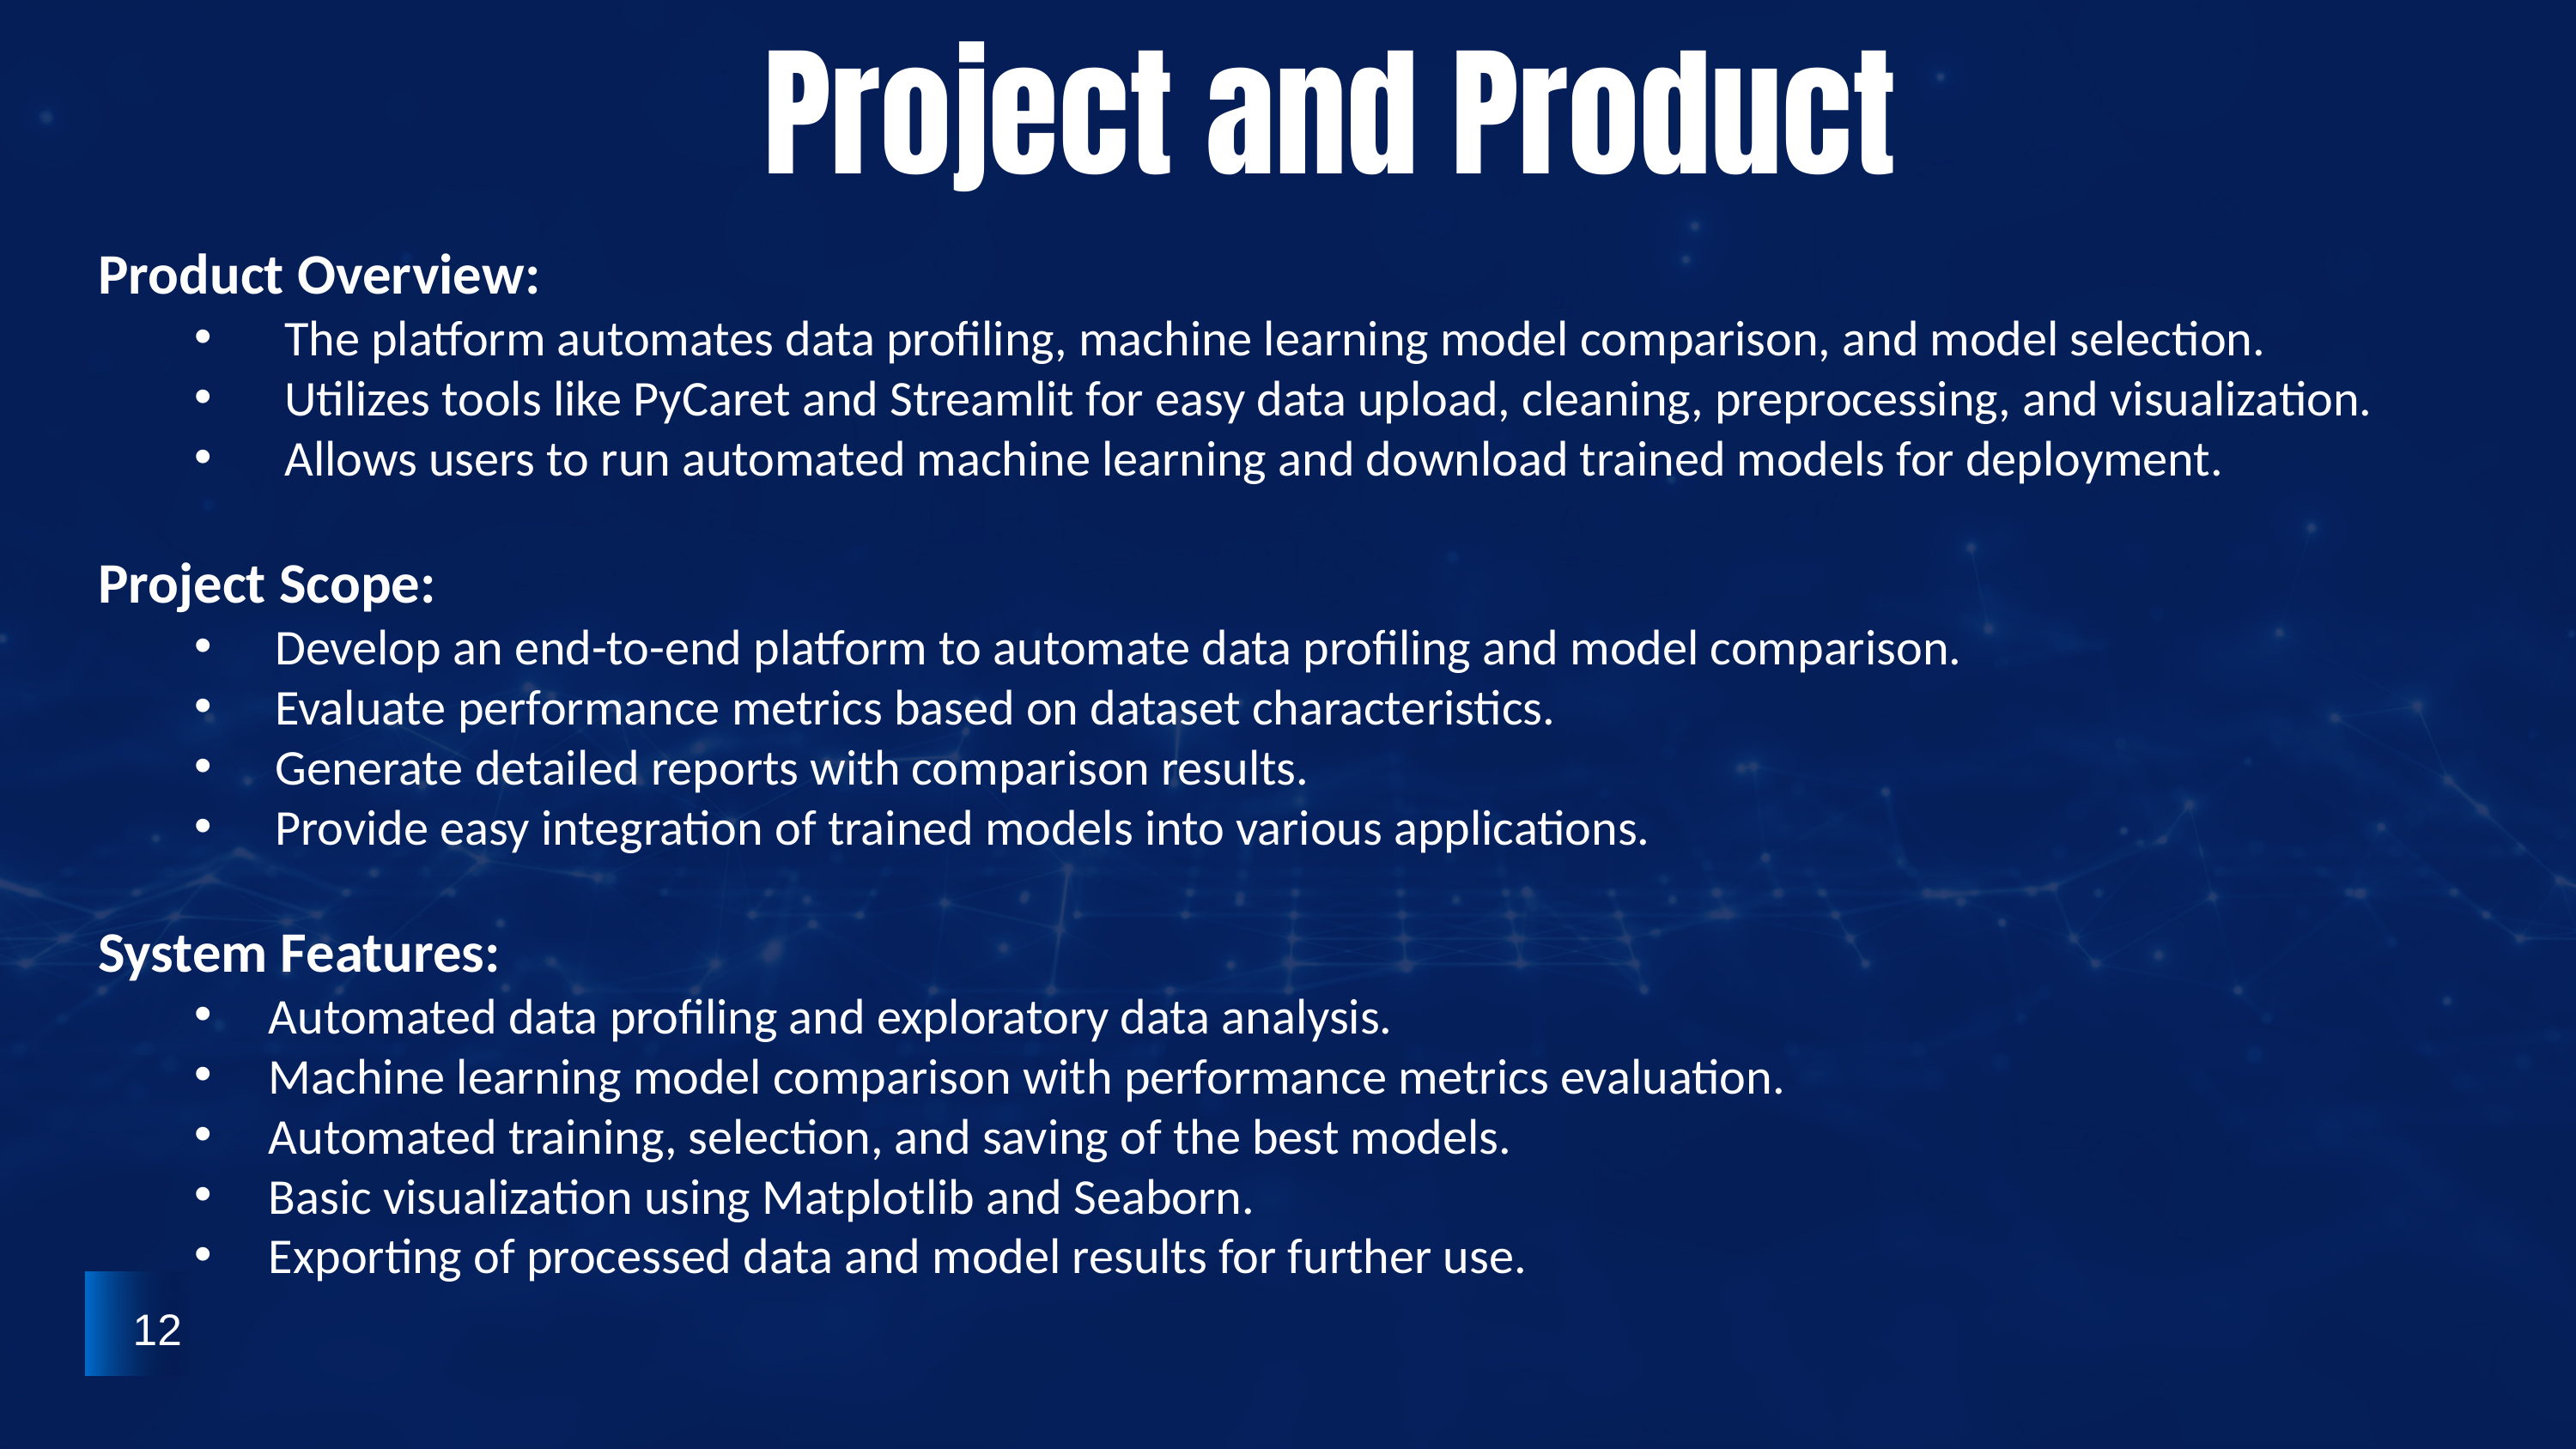

Project and Product
Product Overview:
The platform automates data profiling, machine learning model comparison, and model selection.
Utilizes tools like PyCaret and Streamlit for easy data upload, cleaning, preprocessing, and visualization.
Allows users to run automated machine learning and download trained models for deployment.

Project Scope:
Develop an end-to-end platform to automate data profiling and model comparison.
Evaluate performance metrics based on dataset characteristics.
Generate detailed reports with comparison results.
Provide easy integration of trained models into various applications.

System Features:
Automated data profiling and exploratory data analysis.
Machine learning model comparison with performance metrics evaluation.
Automated training, selection, and saving of the best models.
Basic visualization using Matplotlib and Seaborn.
Exporting of processed data and model results for further use.

12